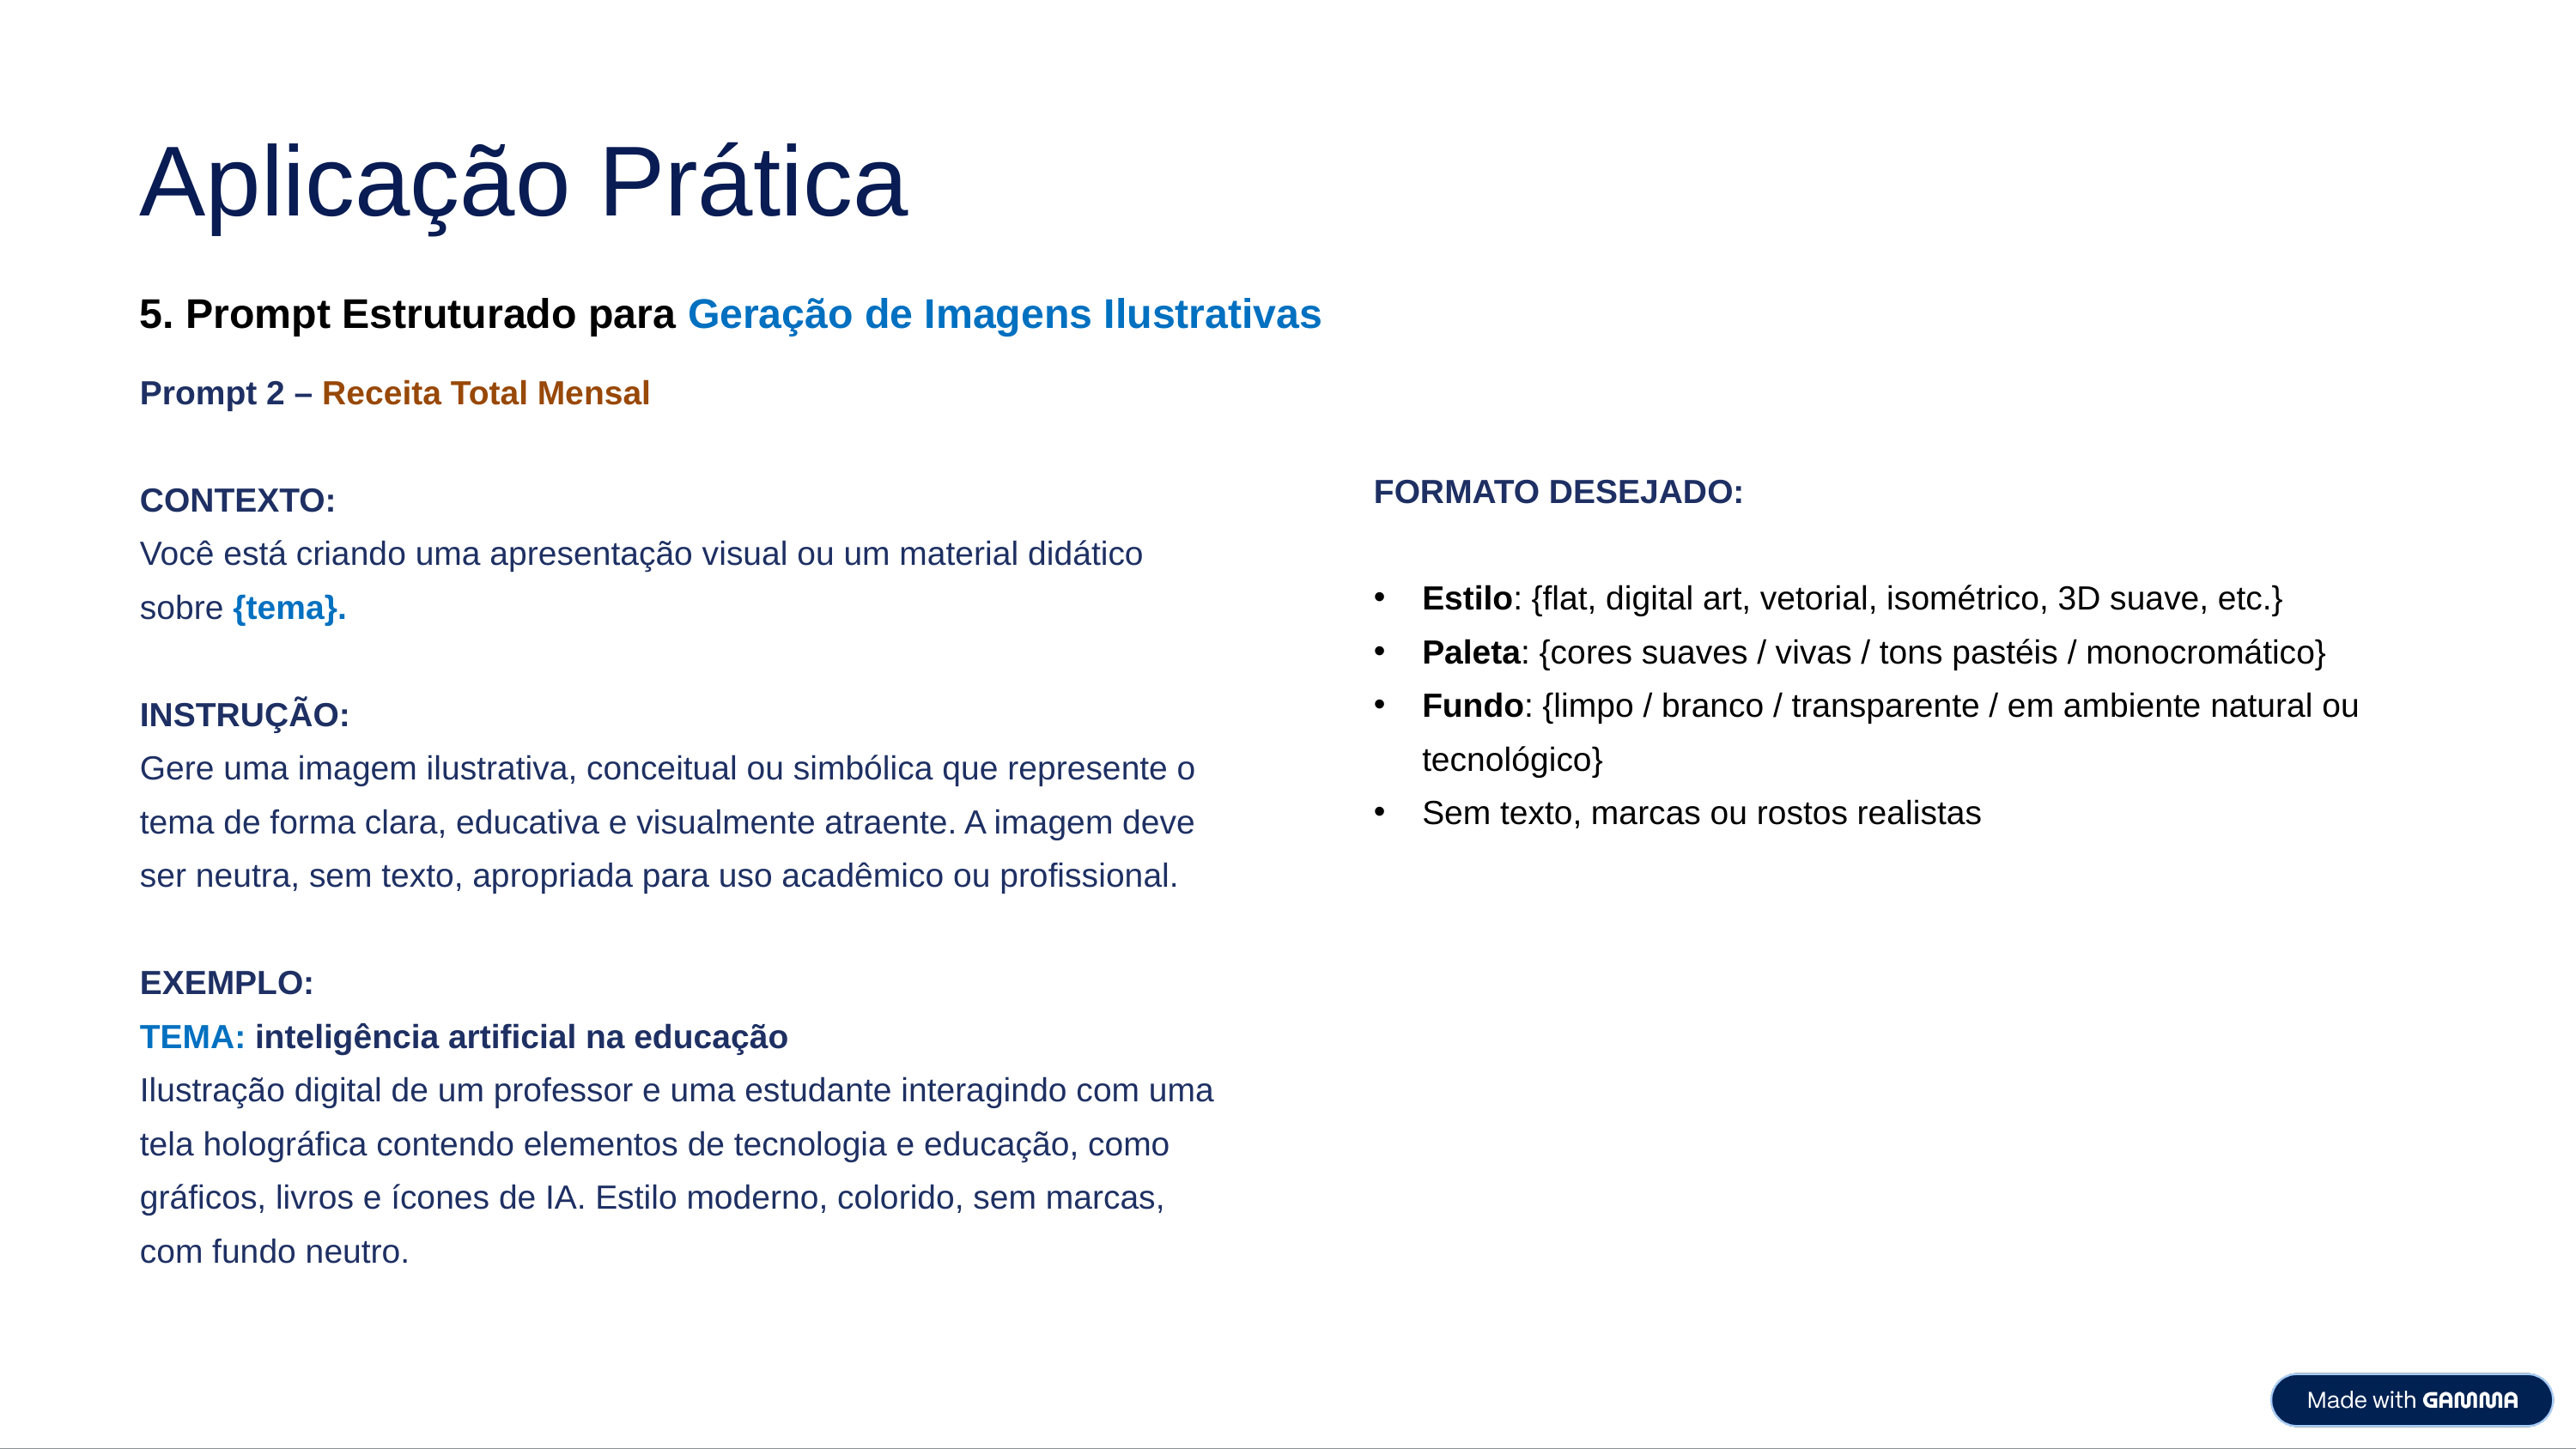

Aplicação Prática
5. Prompt Estruturado para Geração de Imagens Ilustrativas
Prompt 2 – Receita Total Mensal

CONTEXTO:
Você está criando uma apresentação visual ou um material didático sobre {tema}.

INSTRUÇÃO:
Gere uma imagem ilustrativa, conceitual ou simbólica que represente o tema de forma clara, educativa e visualmente atraente. A imagem deve ser neutra, sem texto, apropriada para uso acadêmico ou profissional.

EXEMPLO:
TEMA: inteligência artificial na educação
Ilustração digital de um professor e uma estudante interagindo com uma tela holográfica contendo elementos de tecnologia e educação, como gráficos, livros e ícones de IA. Estilo moderno, colorido, sem marcas, com fundo neutro.
FORMATO DESEJADO:

Estilo: {flat, digital art, vetorial, isométrico, 3D suave, etc.}
Paleta: {cores suaves / vivas / tons pastéis / monocromático}
Fundo: {limpo / branco / transparente / em ambiente natural ou tecnológico}
Sem texto, marcas ou rostos realistas